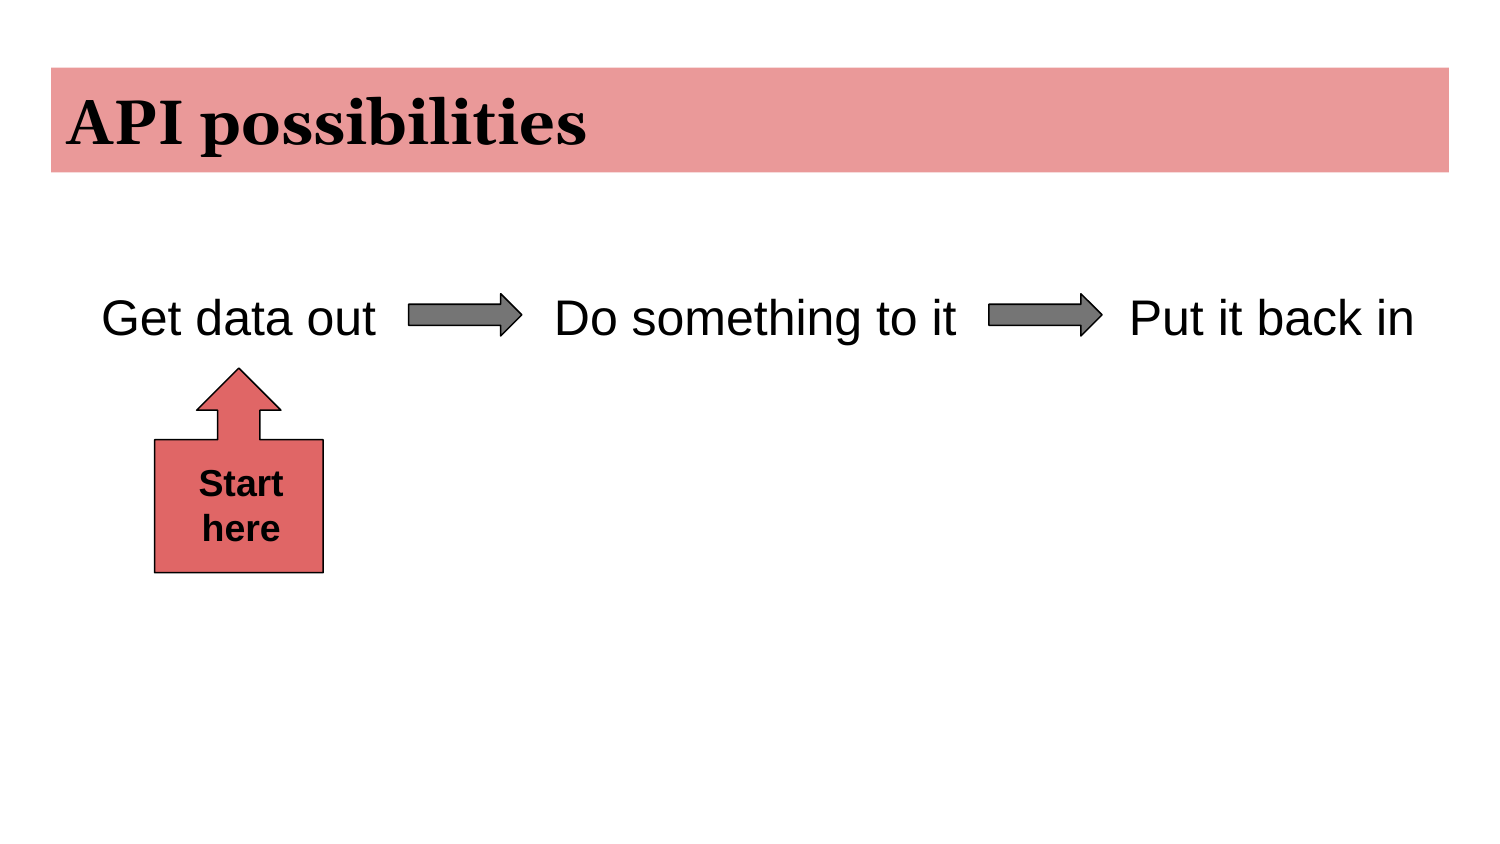

# API possibilities
Get data out
Do something to it
Put it back in

Start here